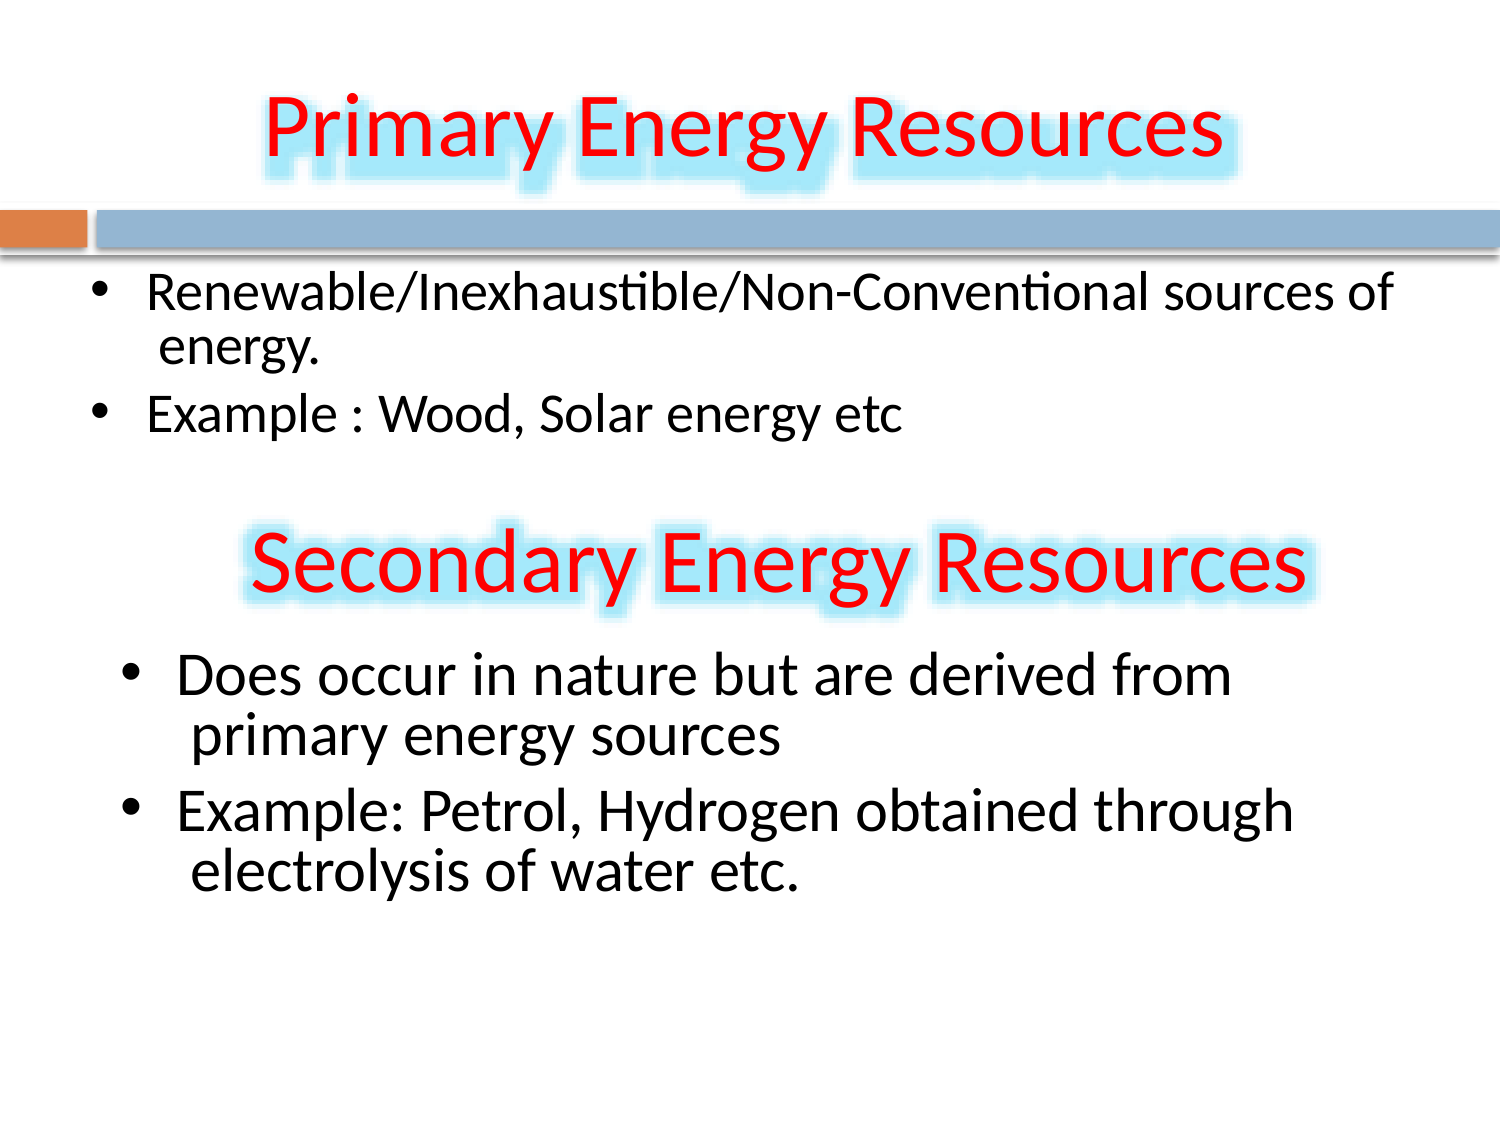

# Primary Energy Resources
Renewable/Inexhaustible/Non-Conventional sources of  energy.
Example : Wood, Solar energy etc

Secondary Energy Resources
Does occur in nature but are derived from  primary energy sources
Example: Petrol, Hydrogen obtained through  electrolysis of water etc.